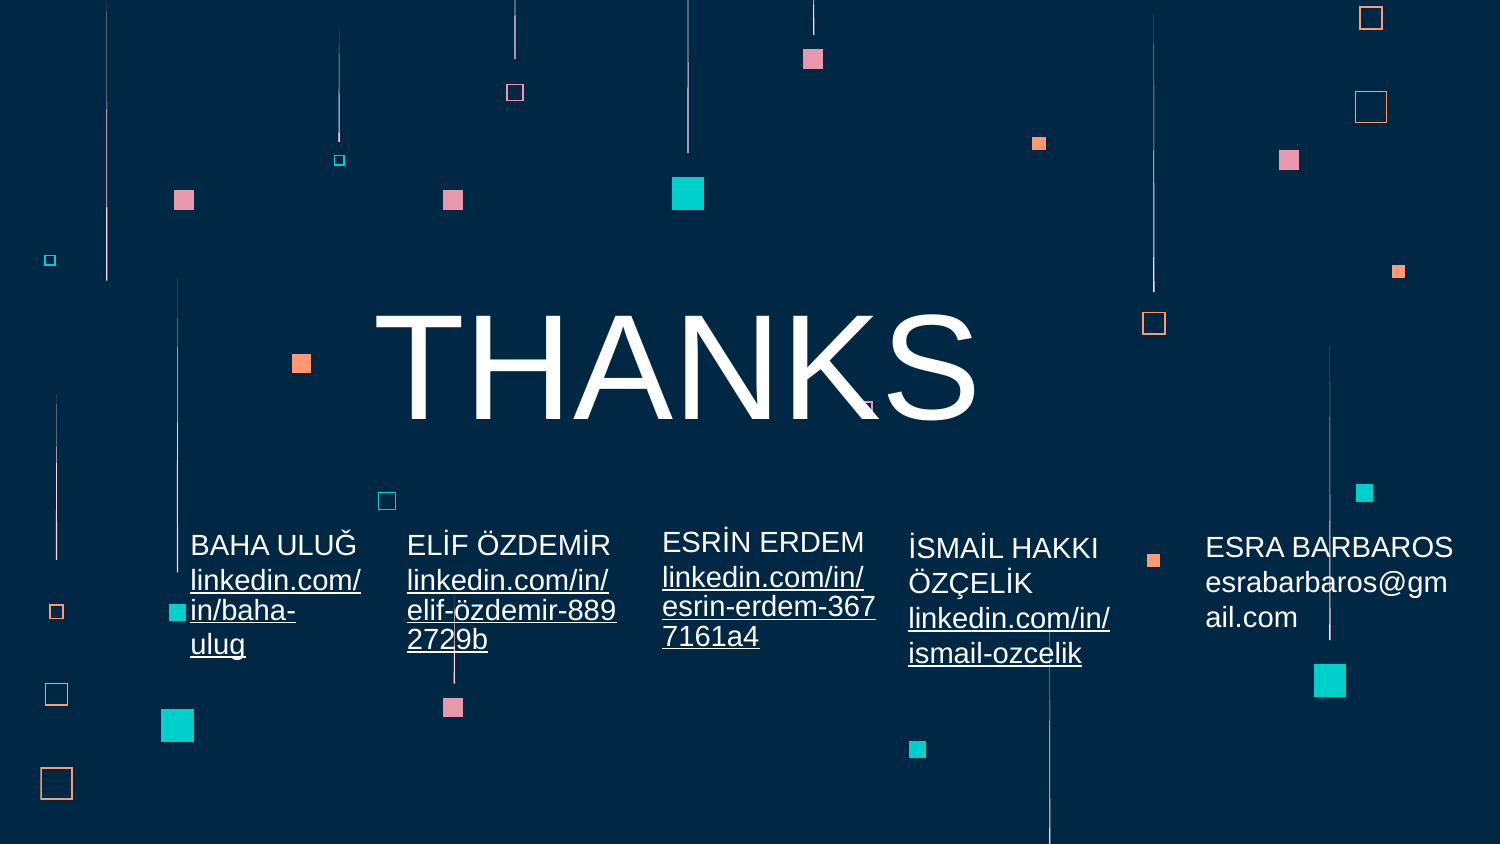

# THANKS
ESRİN ERDEM
linkedin.com/in/esrin-erdem-3677161a4
ELİF ÖZDEMİR
linkedin.com/in/elif-özdemir-8892729b
BAHA ULUǦ
linkedin.com/in/baha-ulug
ESRA BARBAROS
esrabarbaros@gmail.com

İSMAİL HAKKI ÖZÇELİK
linkedin.com/in/ismail-ozcelik